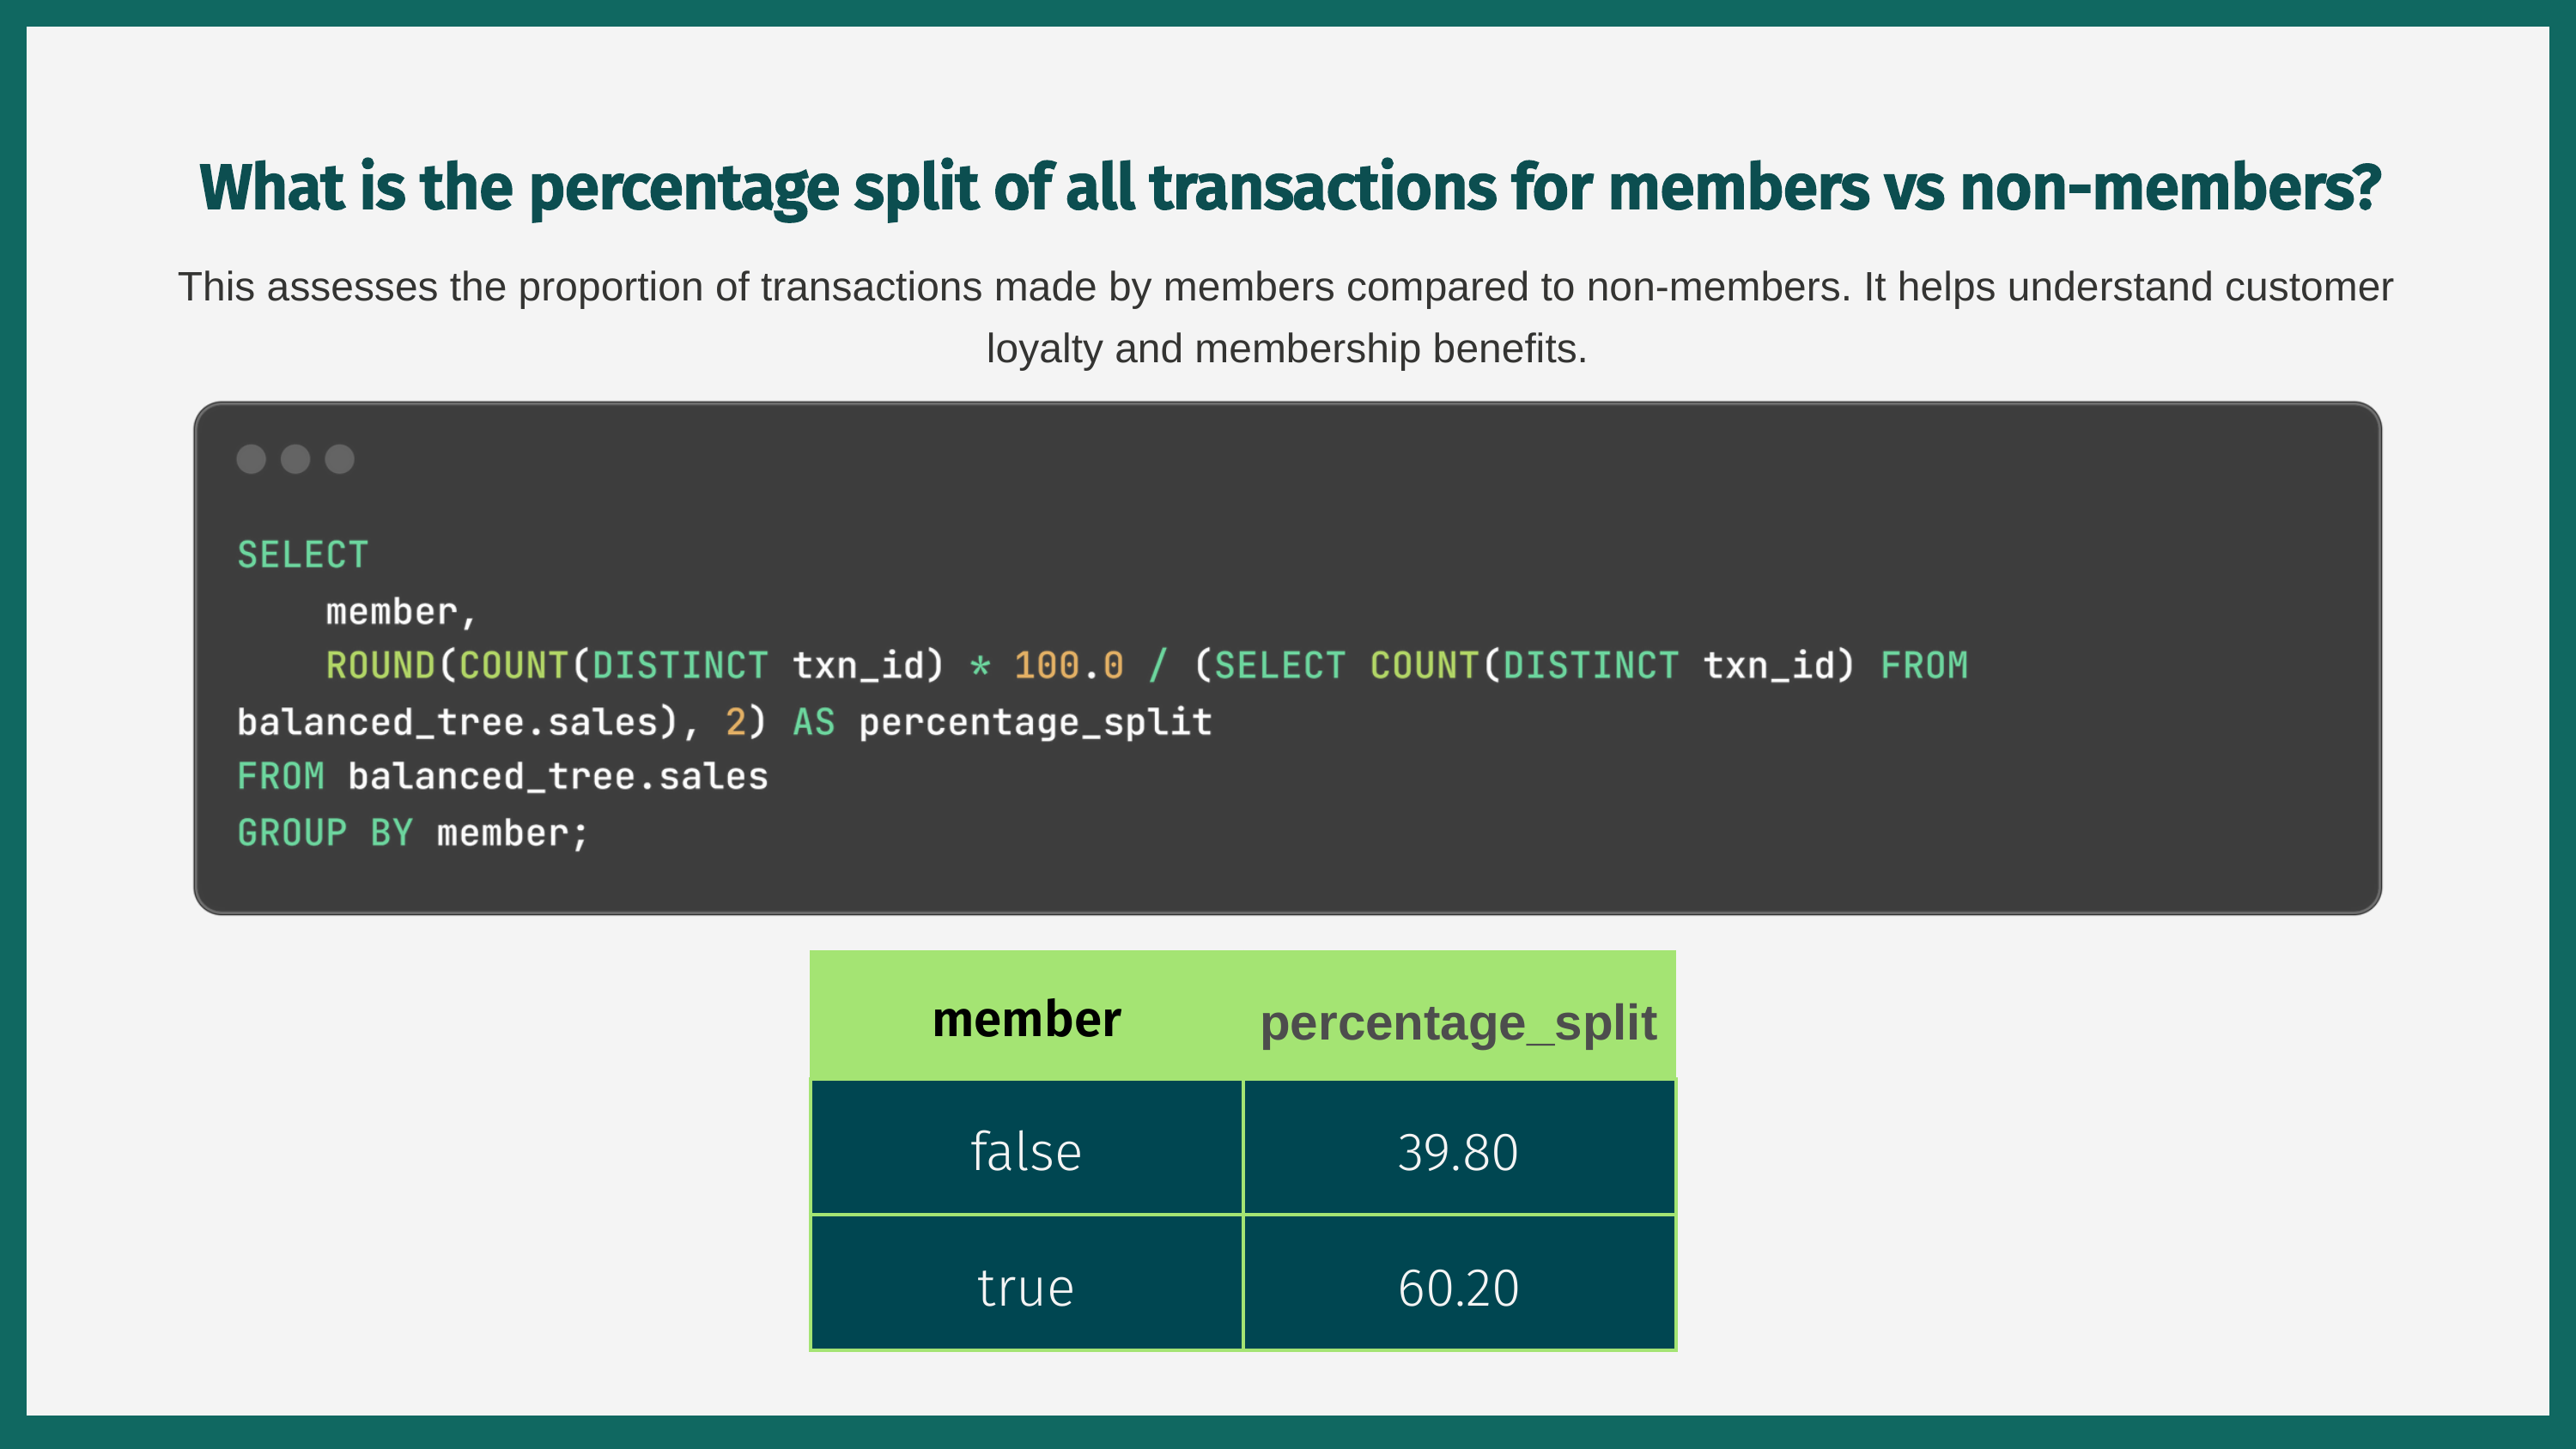

What is the percentage split of all transactions for members vs non-members?
This assesses the proportion of transactions made by members compared to non-members. It helps understand customer loyalty and membership benefits.

| member | percentage\_split |
| --- | --- |
| false | 39.80 |
| true | 60.20 |